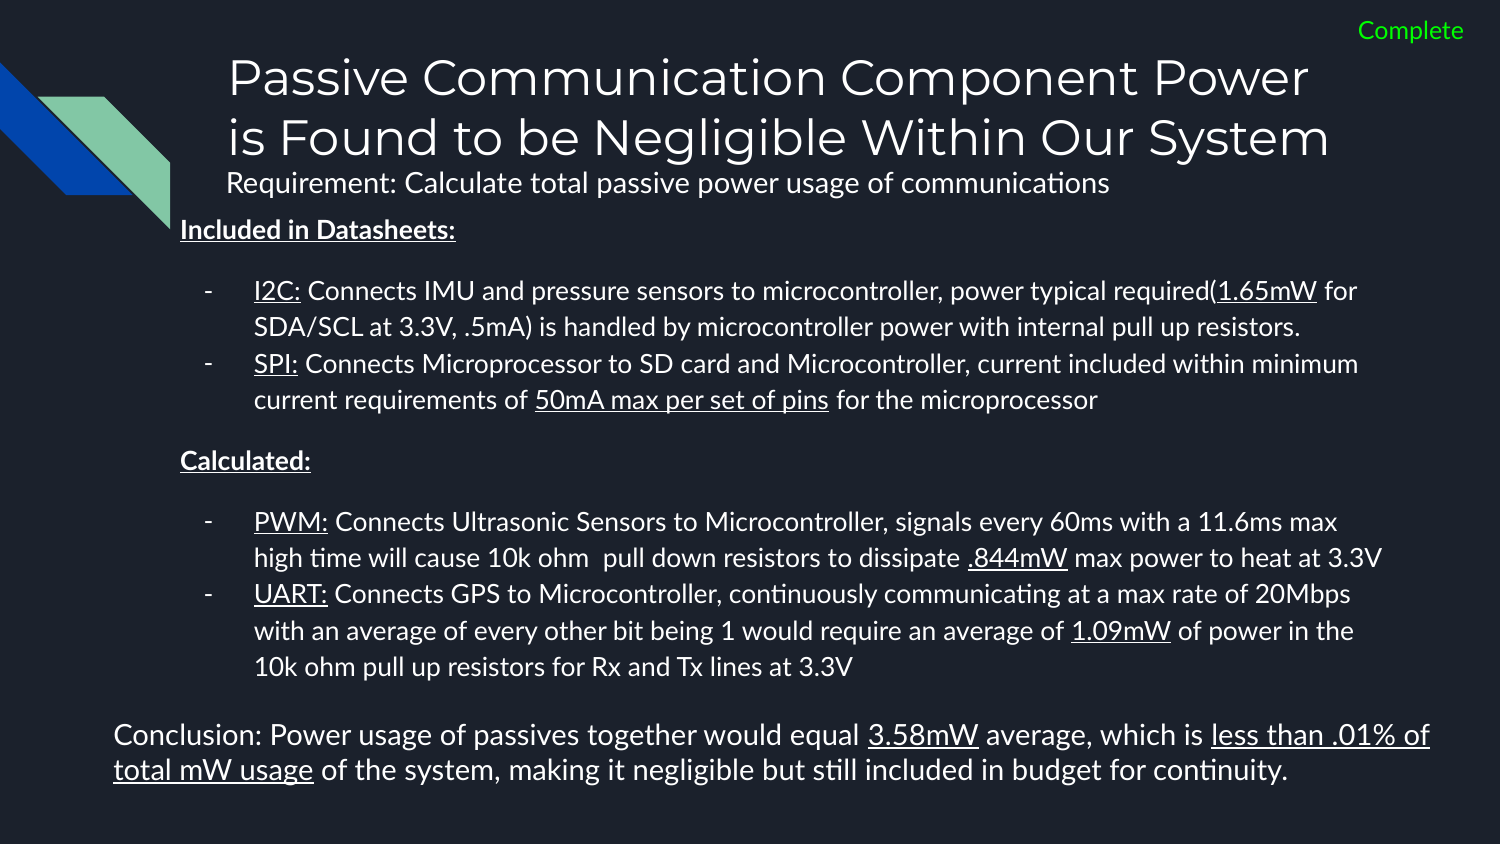

Complete
# Passive Communication Component Power is Found to be Negligible Within Our System
Requirement: Calculate total passive power usage of communications
Included in Datasheets:
I2C: Connects IMU and pressure sensors to microcontroller, power typical required(1.65mW for SDA/SCL at 3.3V, .5mA) is handled by microcontroller power with internal pull up resistors.
SPI: Connects Microprocessor to SD card and Microcontroller, current included within minimum current requirements of 50mA max per set of pins for the microprocessor
Calculated:
PWM: Connects Ultrasonic Sensors to Microcontroller, signals every 60ms with a 11.6ms max high time will cause 10k ohm  pull down resistors to dissipate .844mW max power to heat at 3.3V
UART: Connects GPS to Microcontroller, continuously communicating at a max rate of 20Mbps with an average of every other bit being 1 would require an average of 1.09mW of power in the 10k ohm pull up resistors for Rx and Tx lines at 3.3V
Conclusion: Power usage of passives together would equal 3.58mW average, which is less than .01% of total mW usage of the system, making it negligible but still included in budget for continuity.